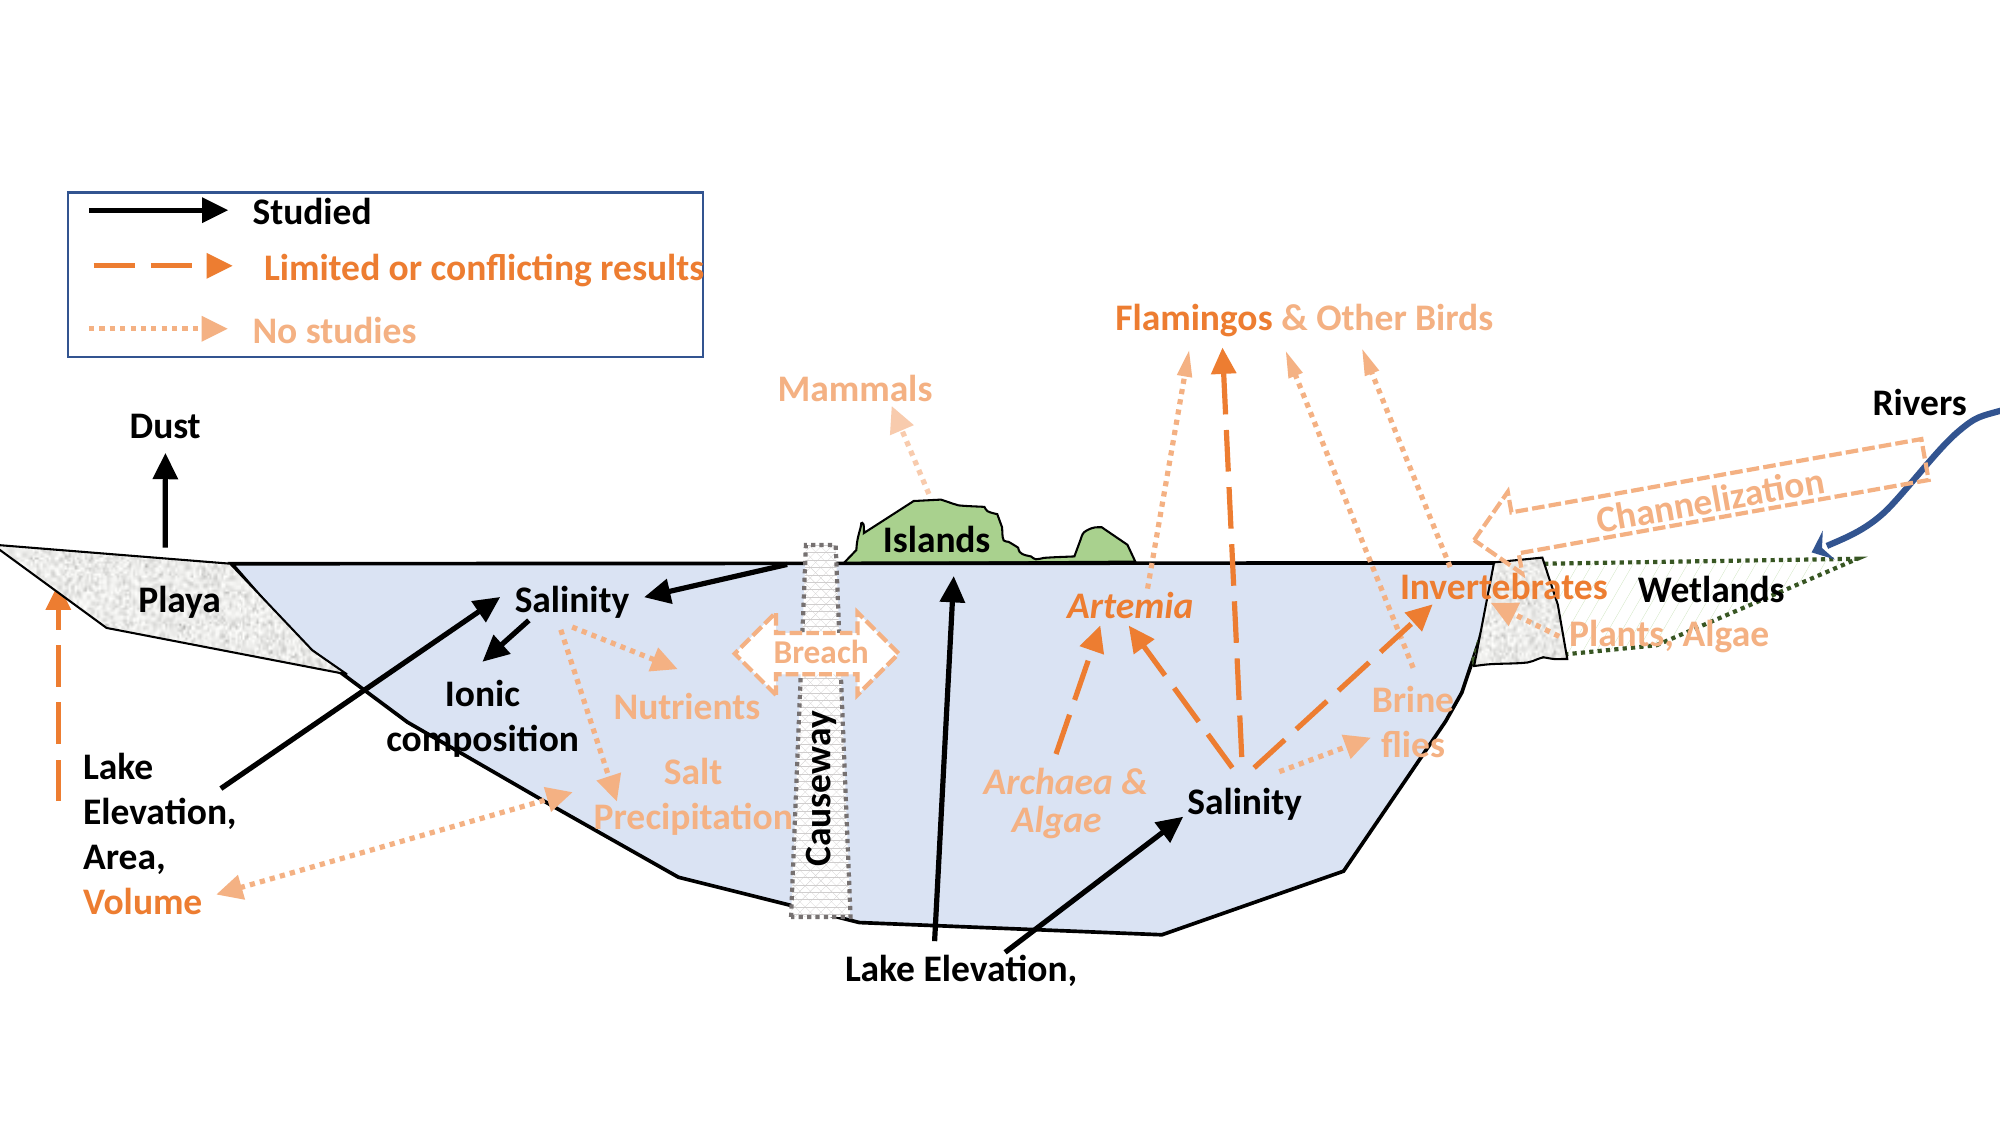

Studied

Limited or conflicting results
Flamingos & Other Birds
No studies
Mammals
Rivers
Dust

Channelization

Islands

Invertebrates

Wetlands

Salinity
Playa

Artemia
Plants, Algae
Breach
Ionic composition
Brine flies
Nutrients
Lake
Elevation,  Area,
Volume
Salt Precipitation
Archaea &
Causeway
Salinity
Algae
Lake Elevation,